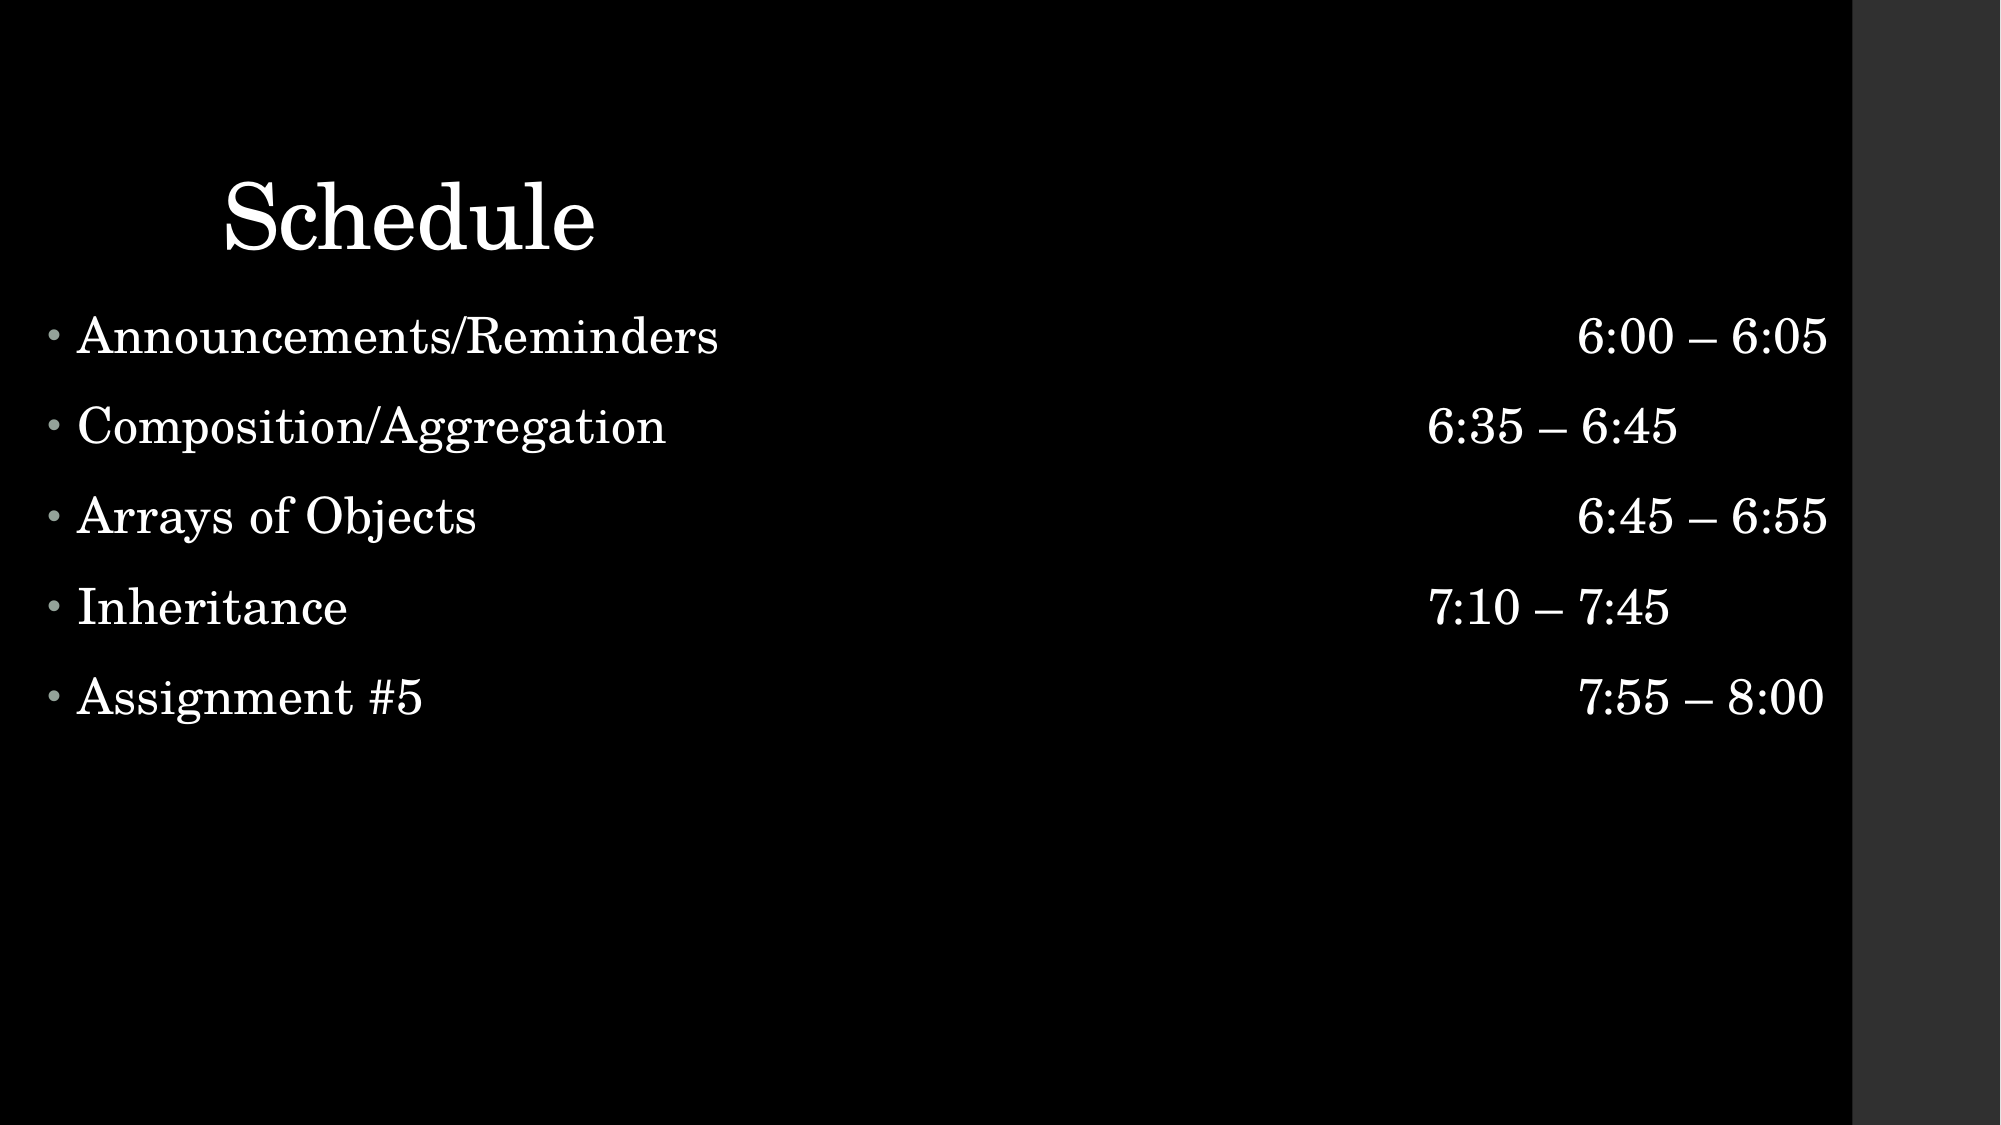

# Schedule
Announcements/Reminders						6:00 – 6:05
Composition/Aggregation						6:35 – 6:45
Arrays of Objects								6:45 – 6:55
Inheritance								7:10 – 7:45
Assignment #5								7:55 – 8:00